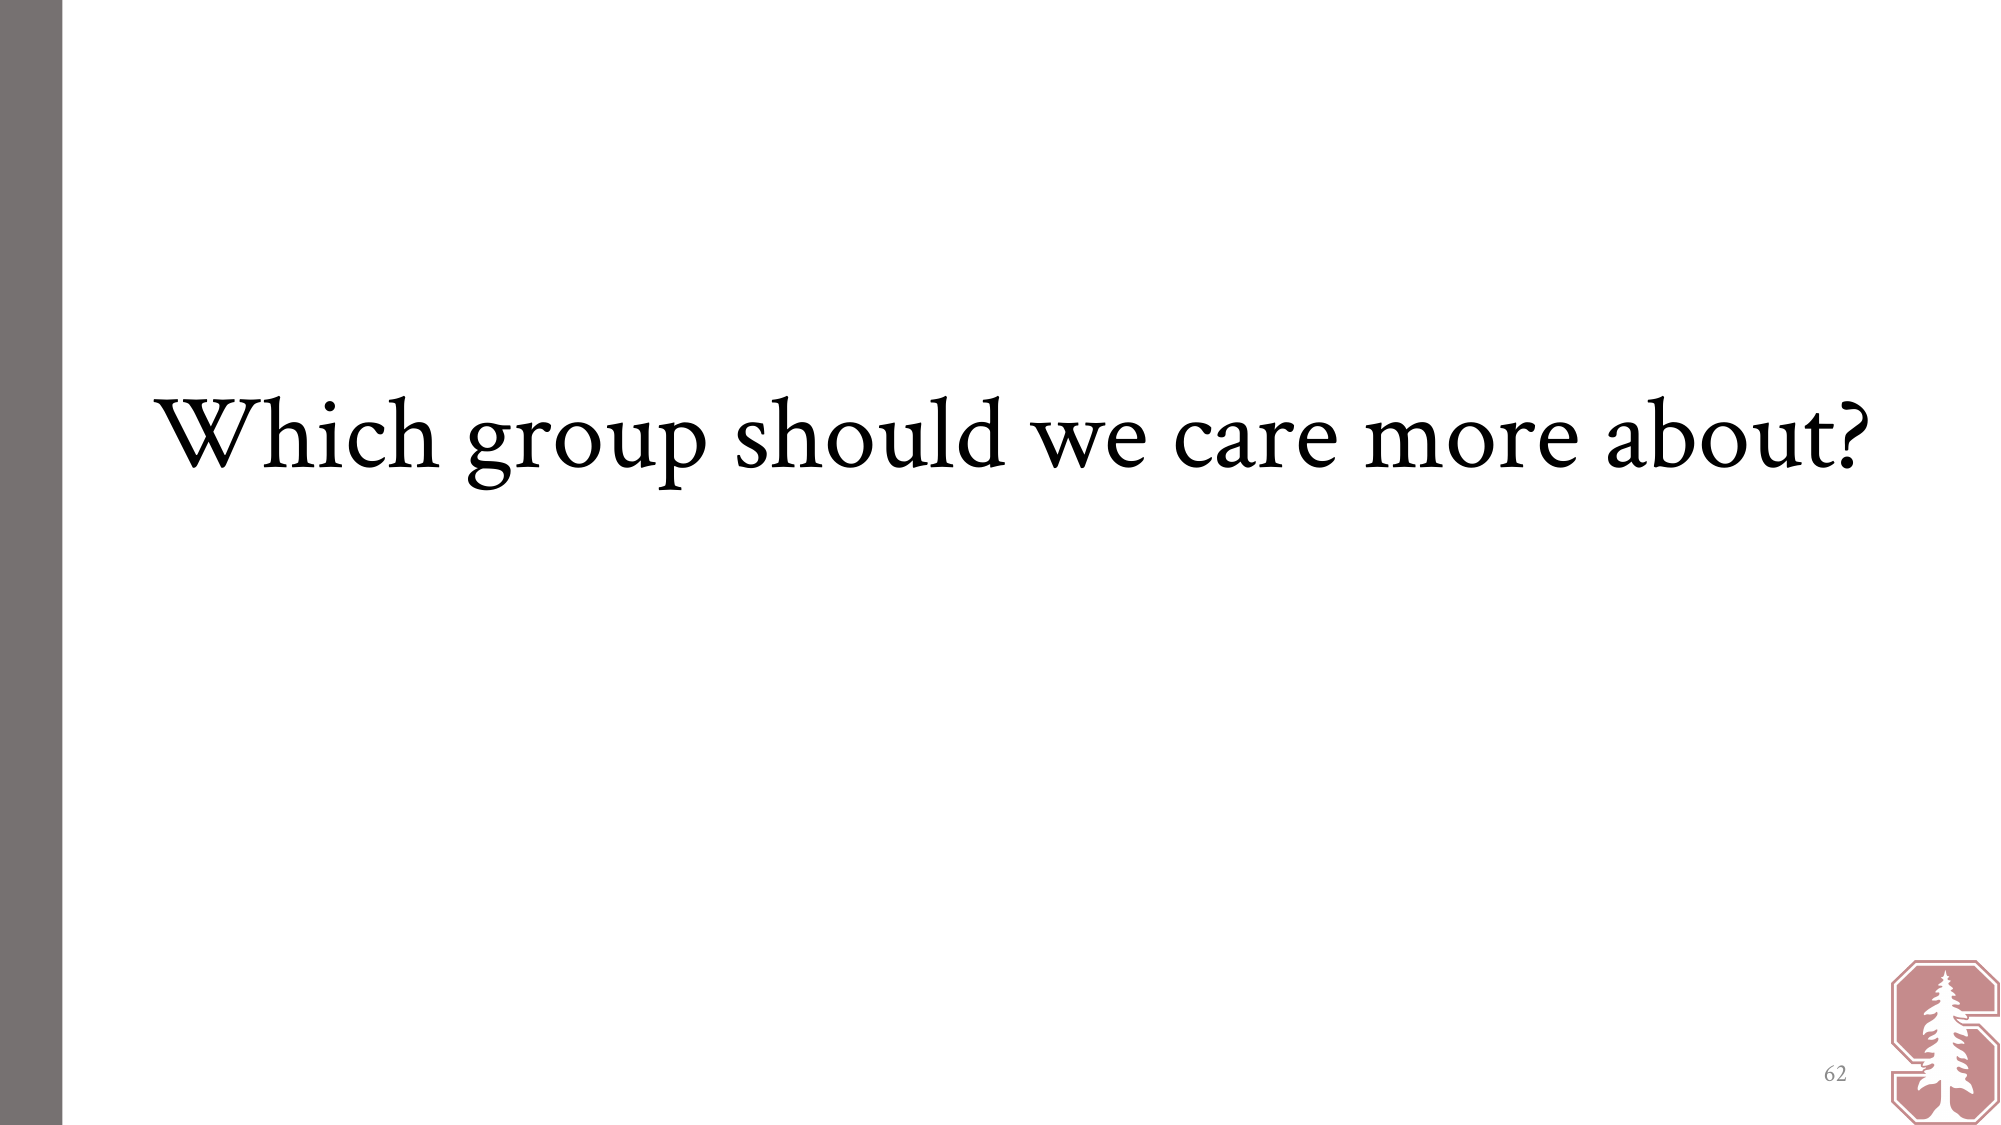

Which group should we care more about?

62